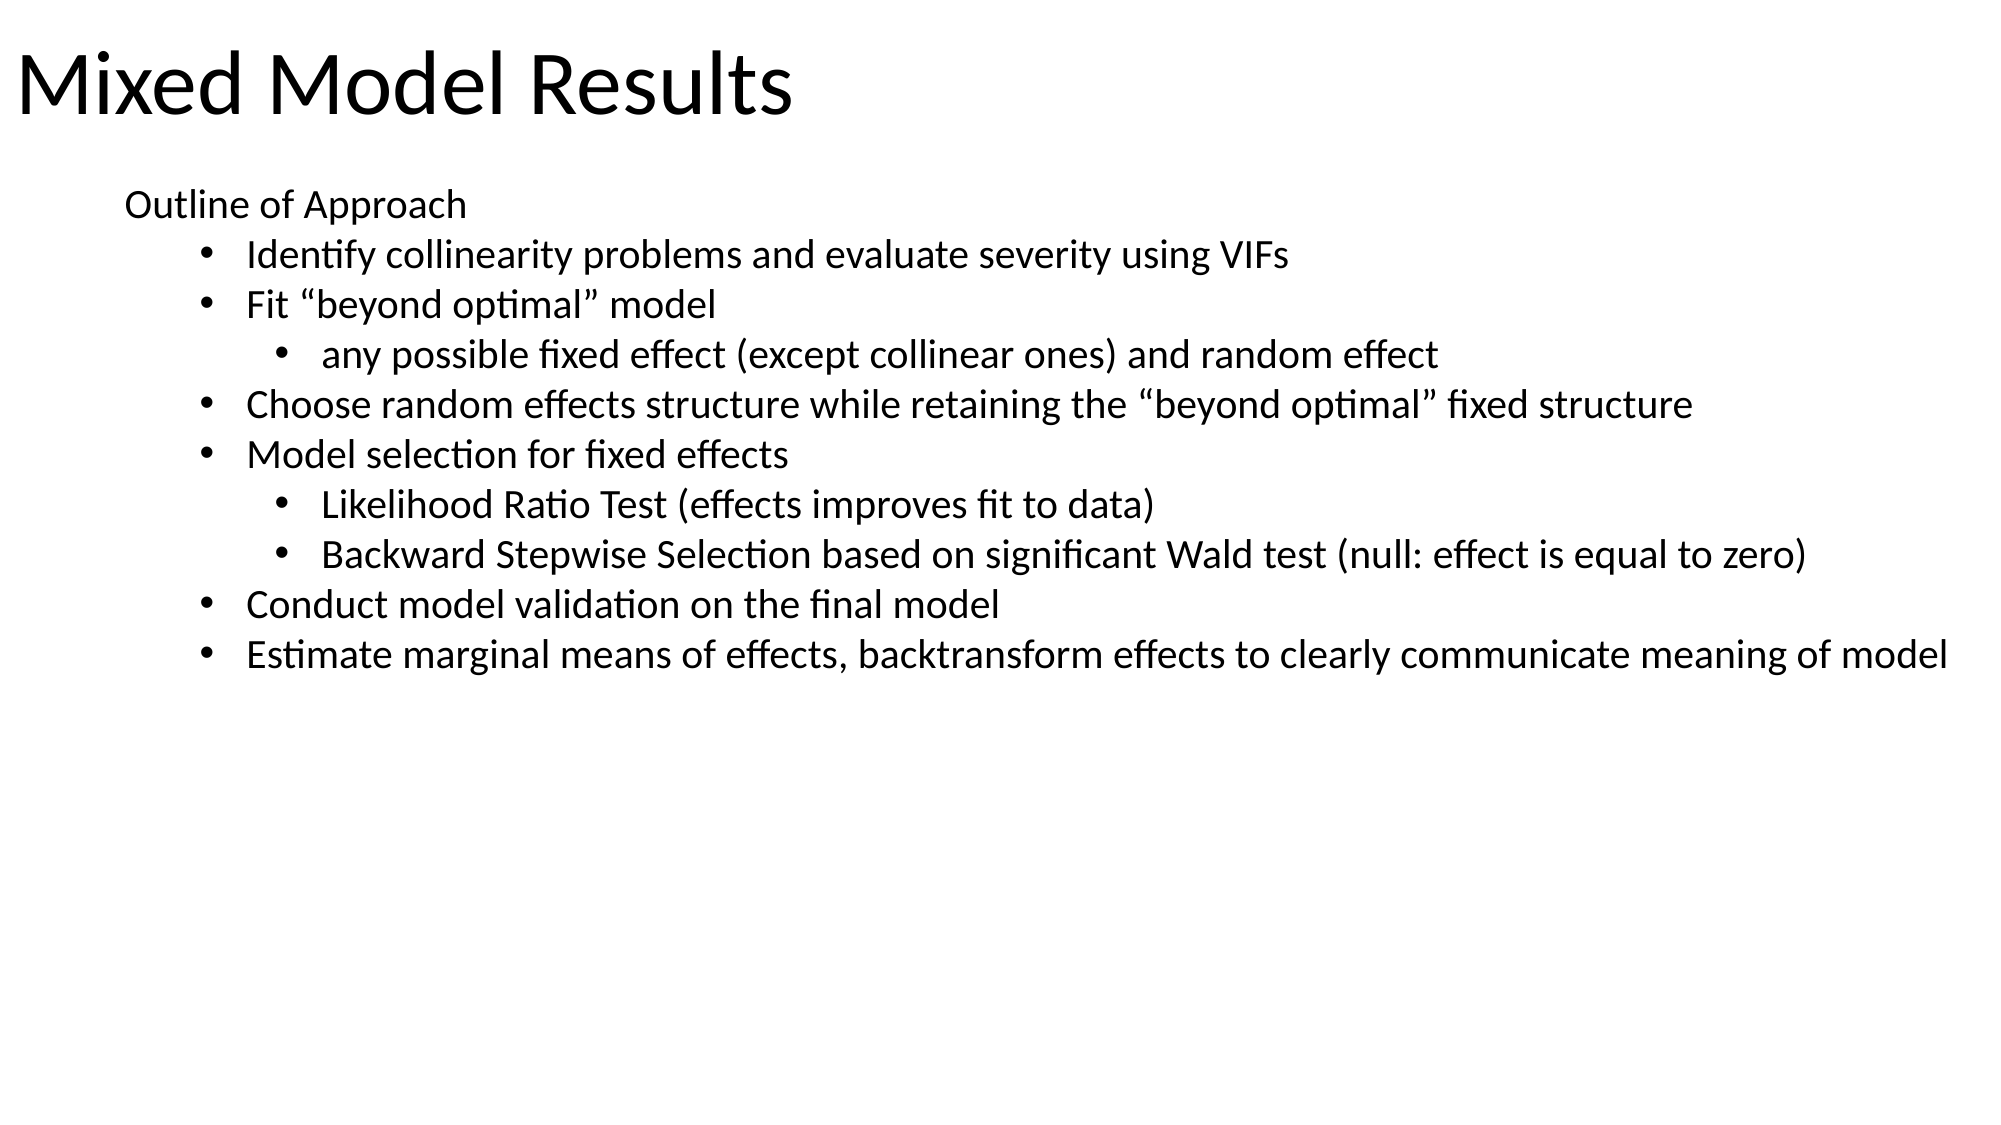

# Mixed Model Results
Outline of Approach
Identify collinearity problems and evaluate severity using VIFs
Fit “beyond optimal” model
any possible fixed effect (except collinear ones) and random effect
Choose random effects structure while retaining the “beyond optimal” fixed structure
Model selection for fixed effects
Likelihood Ratio Test (effects improves fit to data)
Backward Stepwise Selection based on significant Wald test (null: effect is equal to zero)
Conduct model validation on the final model
Estimate marginal means of effects, backtransform effects to clearly communicate meaning of model